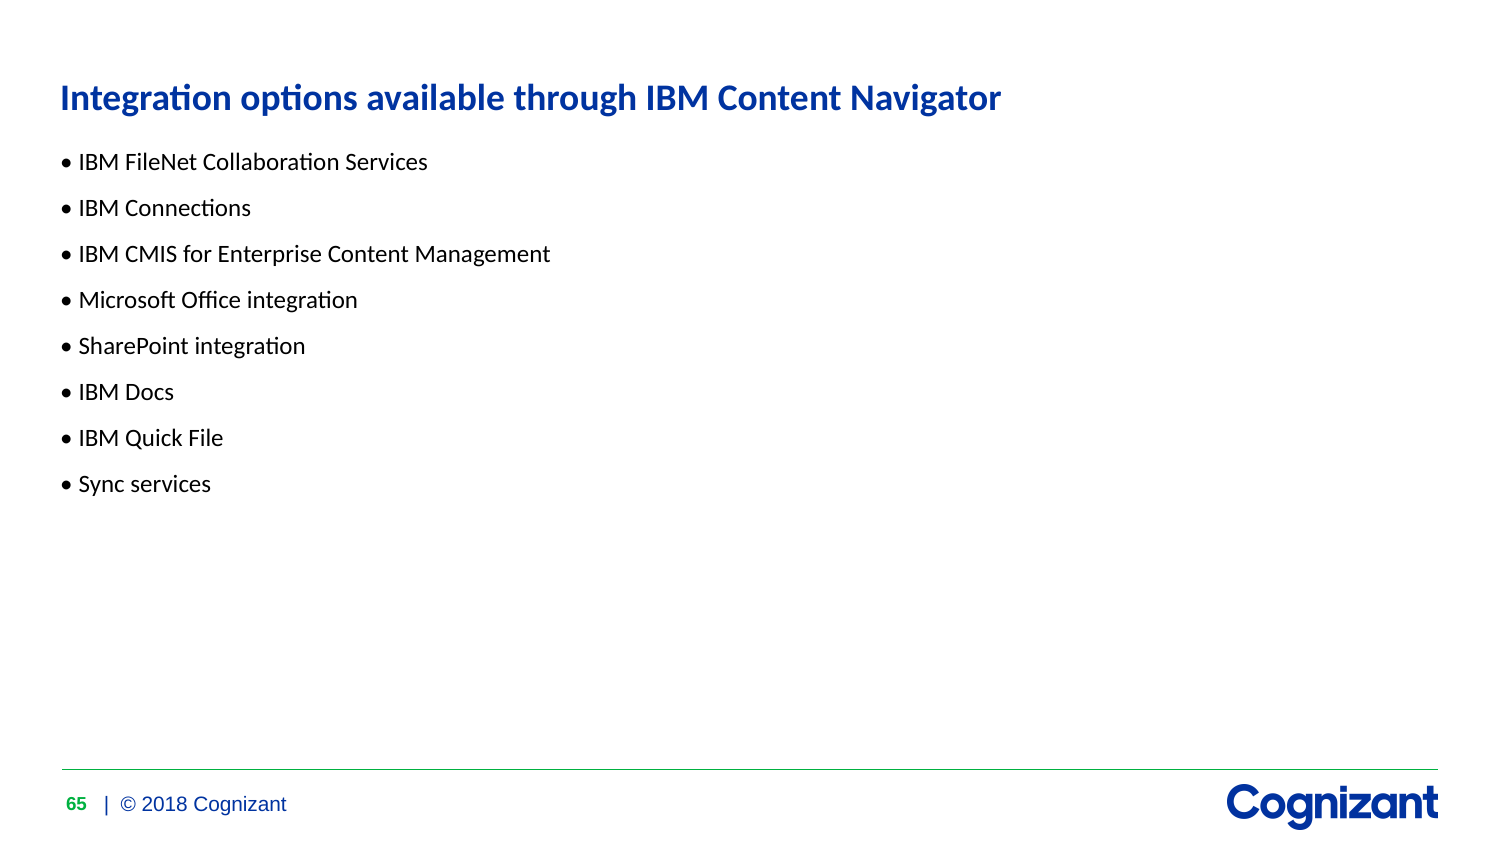

Integration options available through IBM Content Navigator
• IBM FileNet Collaboration Services
• IBM Connections
• IBM CMIS for Enterprise Content Management
• Microsoft Office integration
• SharePoint integration
• IBM Docs
• IBM Quick File
• Sync services

65